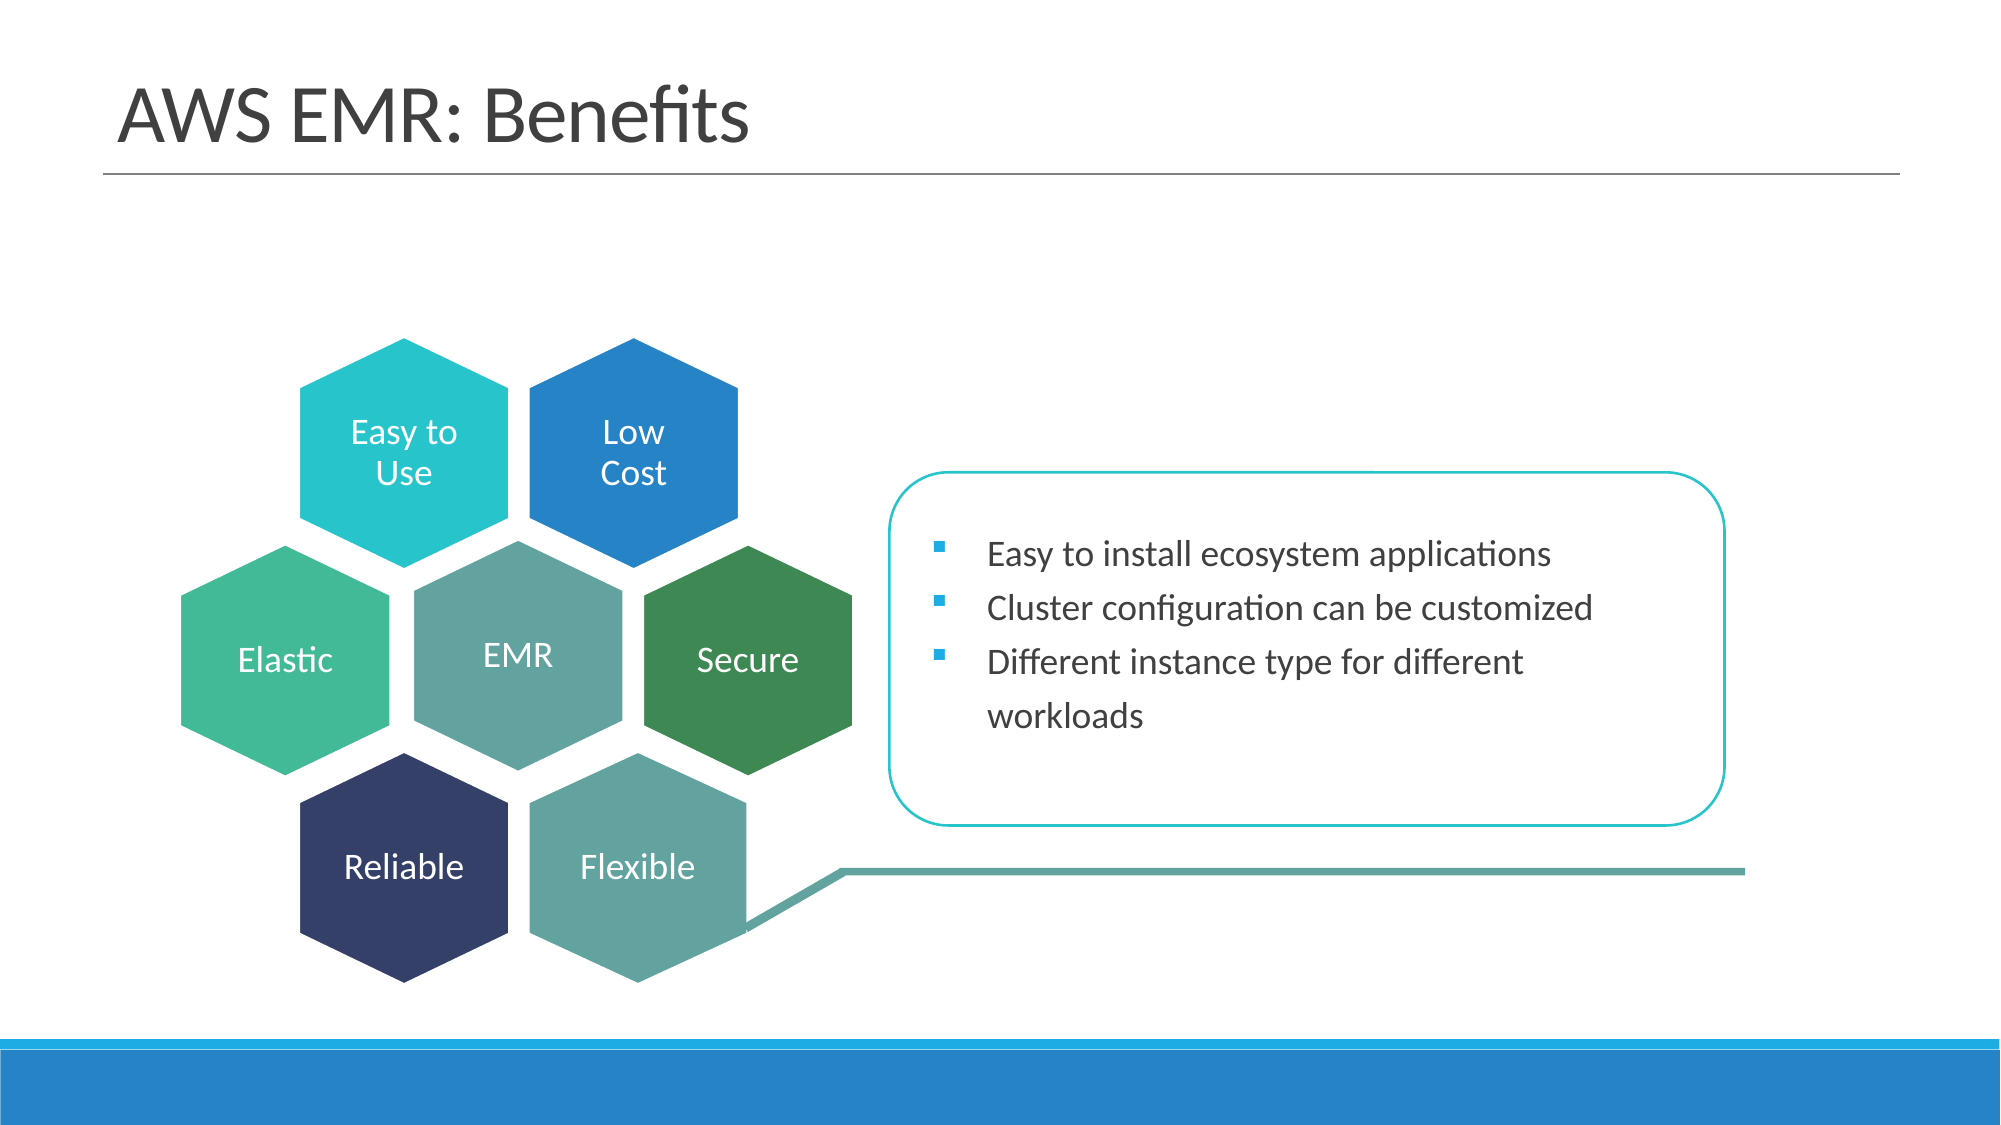

# AWS EMR: Benefits
Easy to Use
Low Cost

Easy to install ecosystem applications
Cluster configuration can be customized
Different instance type for different workloads

EMR
Elastic
Secure
Reliable
Flexible